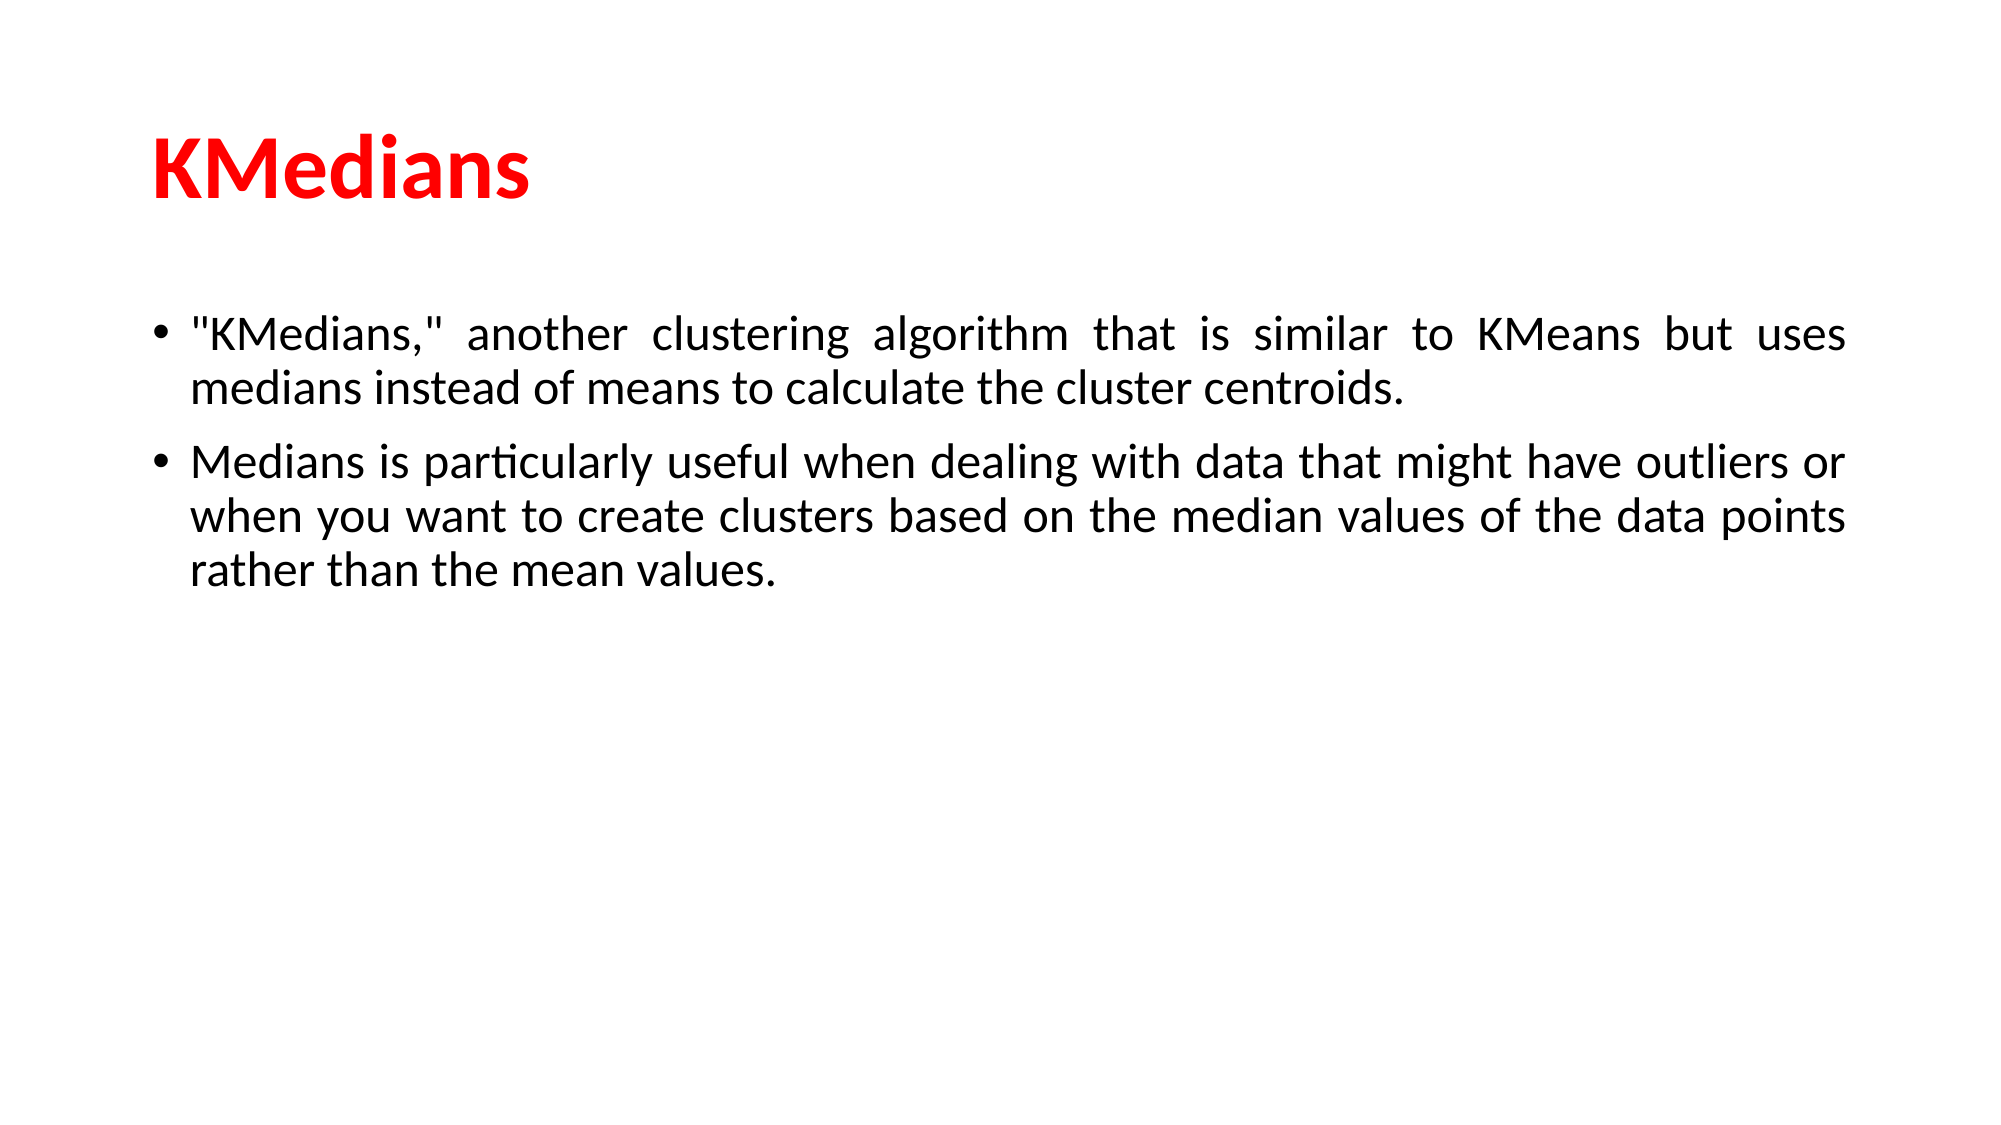

# KMedians
"KMedians," another clustering algorithm that is similar to KMeans but uses medians instead of means to calculate the cluster centroids.
Medians is particularly useful when dealing with data that might have outliers or when you want to create clusters based on the median values of the data points rather than the mean values.